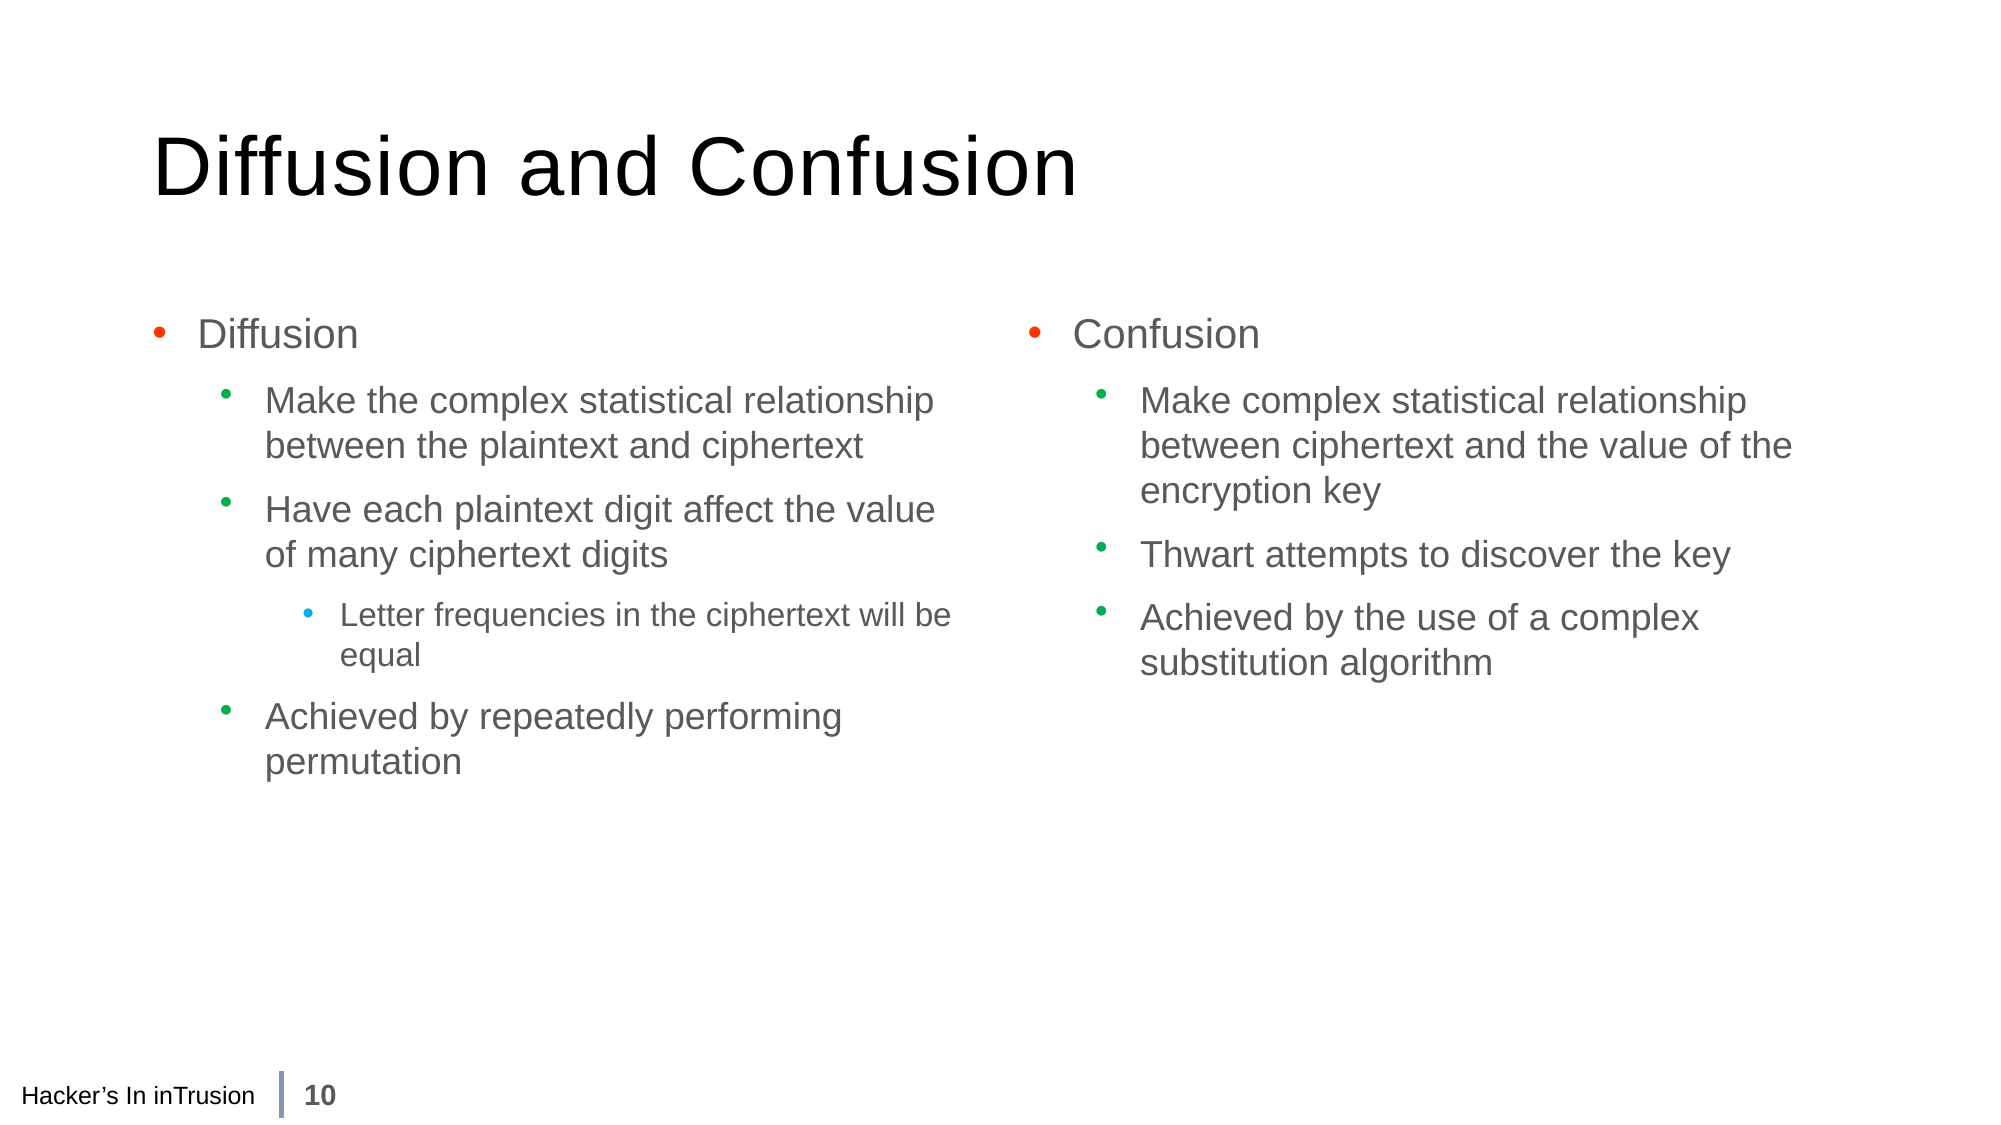

# Diffusion and Confusion
Confusion
Make complex statistical relationship between ciphertext and the value of the encryption key
Thwart attempts to discover the key
Achieved by the use of a complex substitution algorithm
Diffusion
Make the complex statistical relationship between the plaintext and ciphertext
Have each plaintext digit affect the value of many ciphertext digits
Letter frequencies in the ciphertext will be equal
Achieved by repeatedly performing permutation